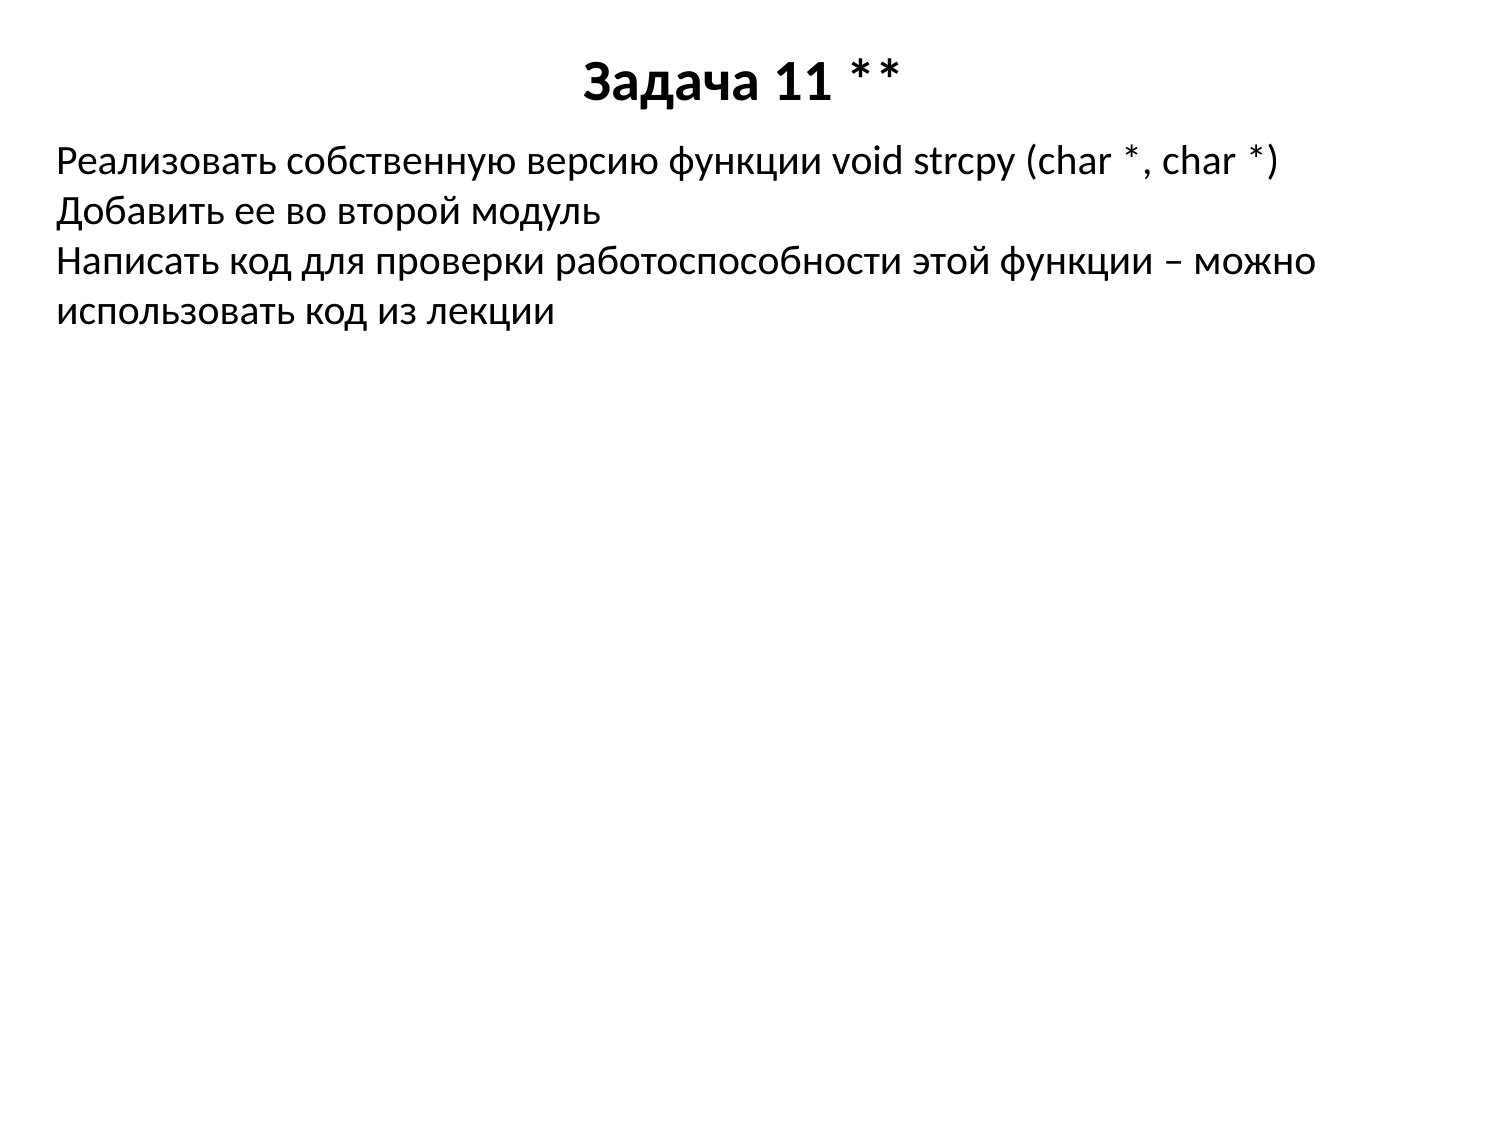

# Задача 11 **
Реализовать собственную версию функции void strcpy (char *, char *)
Добавить ее во второй модуль
Написать код для проверки работоспособности этой функции – можно использовать код из лекции